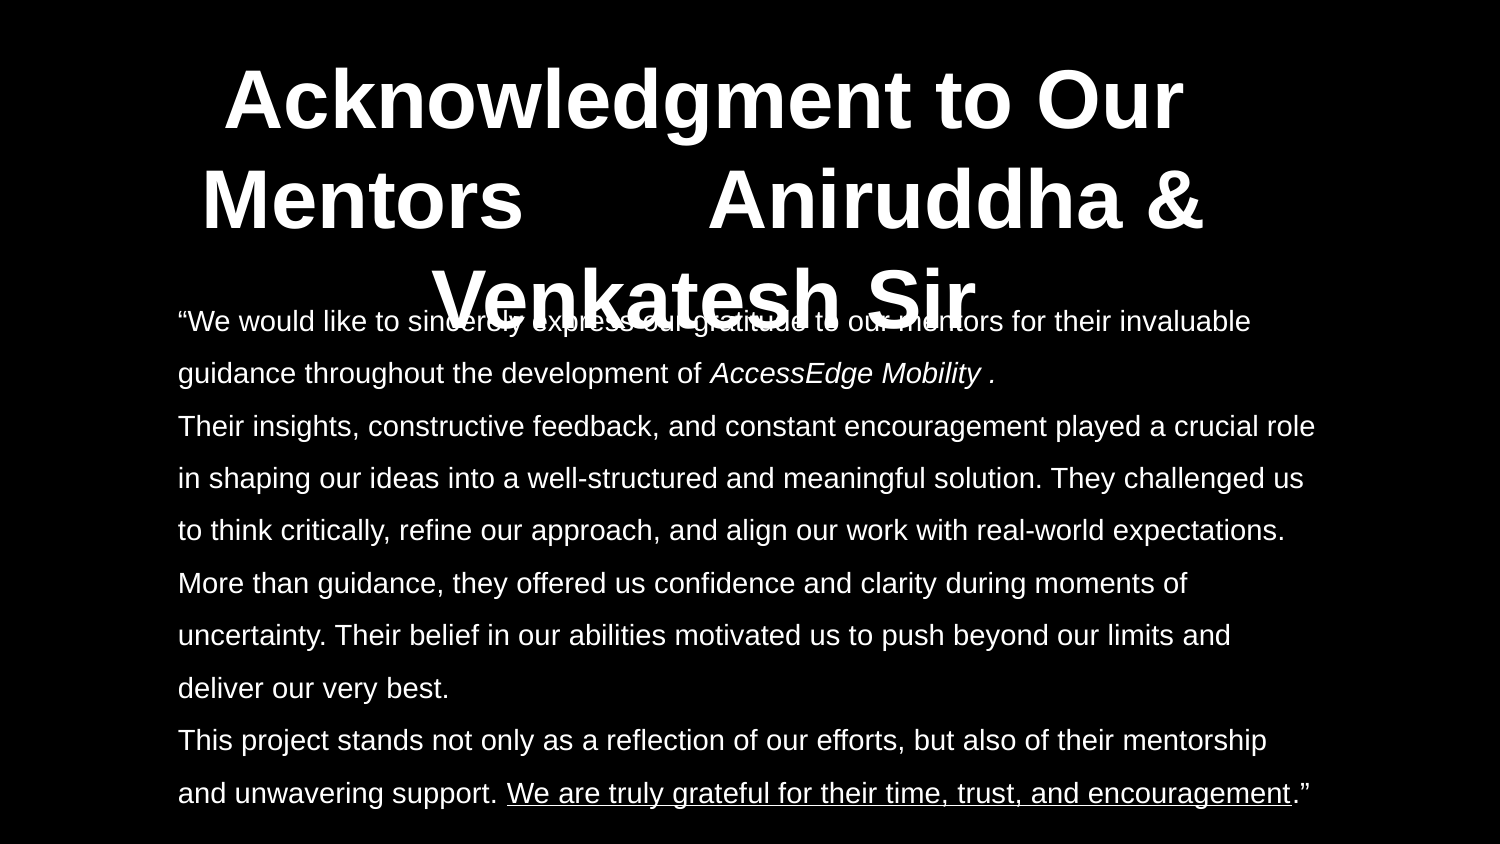

Acknowledgment to Our Mentors        Aniruddha & Venkatesh Sir
“We would like to sincerely express our gratitude to our mentors for their invaluable guidance throughout the development of AccessEdge Mobility .
Their insights, constructive feedback, and constant encouragement played a crucial role in shaping our ideas into a well-structured and meaningful solution. They challenged us to think critically, refine our approach, and align our work with real-world expectations.
More than guidance, they offered us confidence and clarity during moments of uncertainty. Their belief in our abilities motivated us to push beyond our limits and deliver our very best.
This project stands not only as a reflection of our efforts, but also of their mentorship and unwavering support. We are truly grateful for their time, trust, and encouragement.”